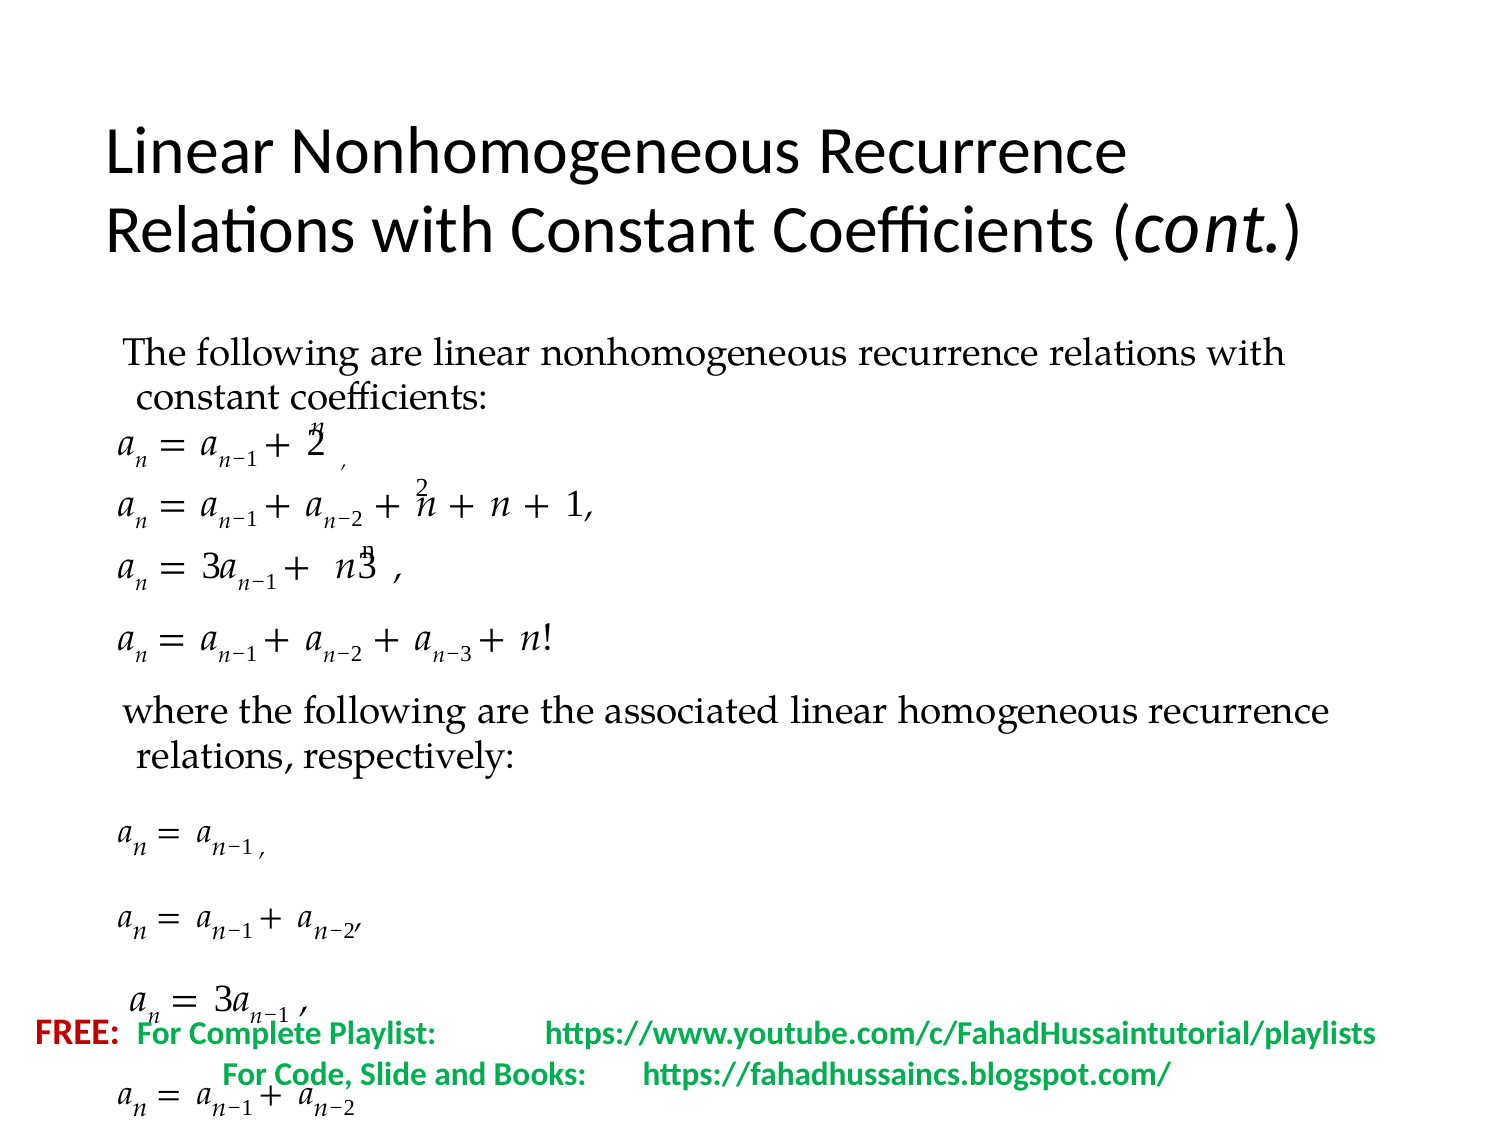

# Linear Nonhomogeneous Recurrence  Relations with Constant Coefficients (cont.)
The following are linear nonhomogeneous recurrence relations with  constant coefficients:
n
an = an−1 + 2	,
2
an = an−1 + an−2 + n	+ n + 1,
n
an = 3an−1 + n3	,
an = an−1 + an−2 + an−3 + n!
where the following are the associated linear homogeneous recurrence  relations, respectively:
an = an−1 ,
an = an−1 + an−2,  an = 3an−1 ,
an = an−1 + an−2 + an−3
FREE:  For Complete Playlist: 	        https://www.youtube.com/c/FahadHussaintutorial/playlists
	     For Code, Slide and Books:	 https://fahadhussaincs.blogspot.com/